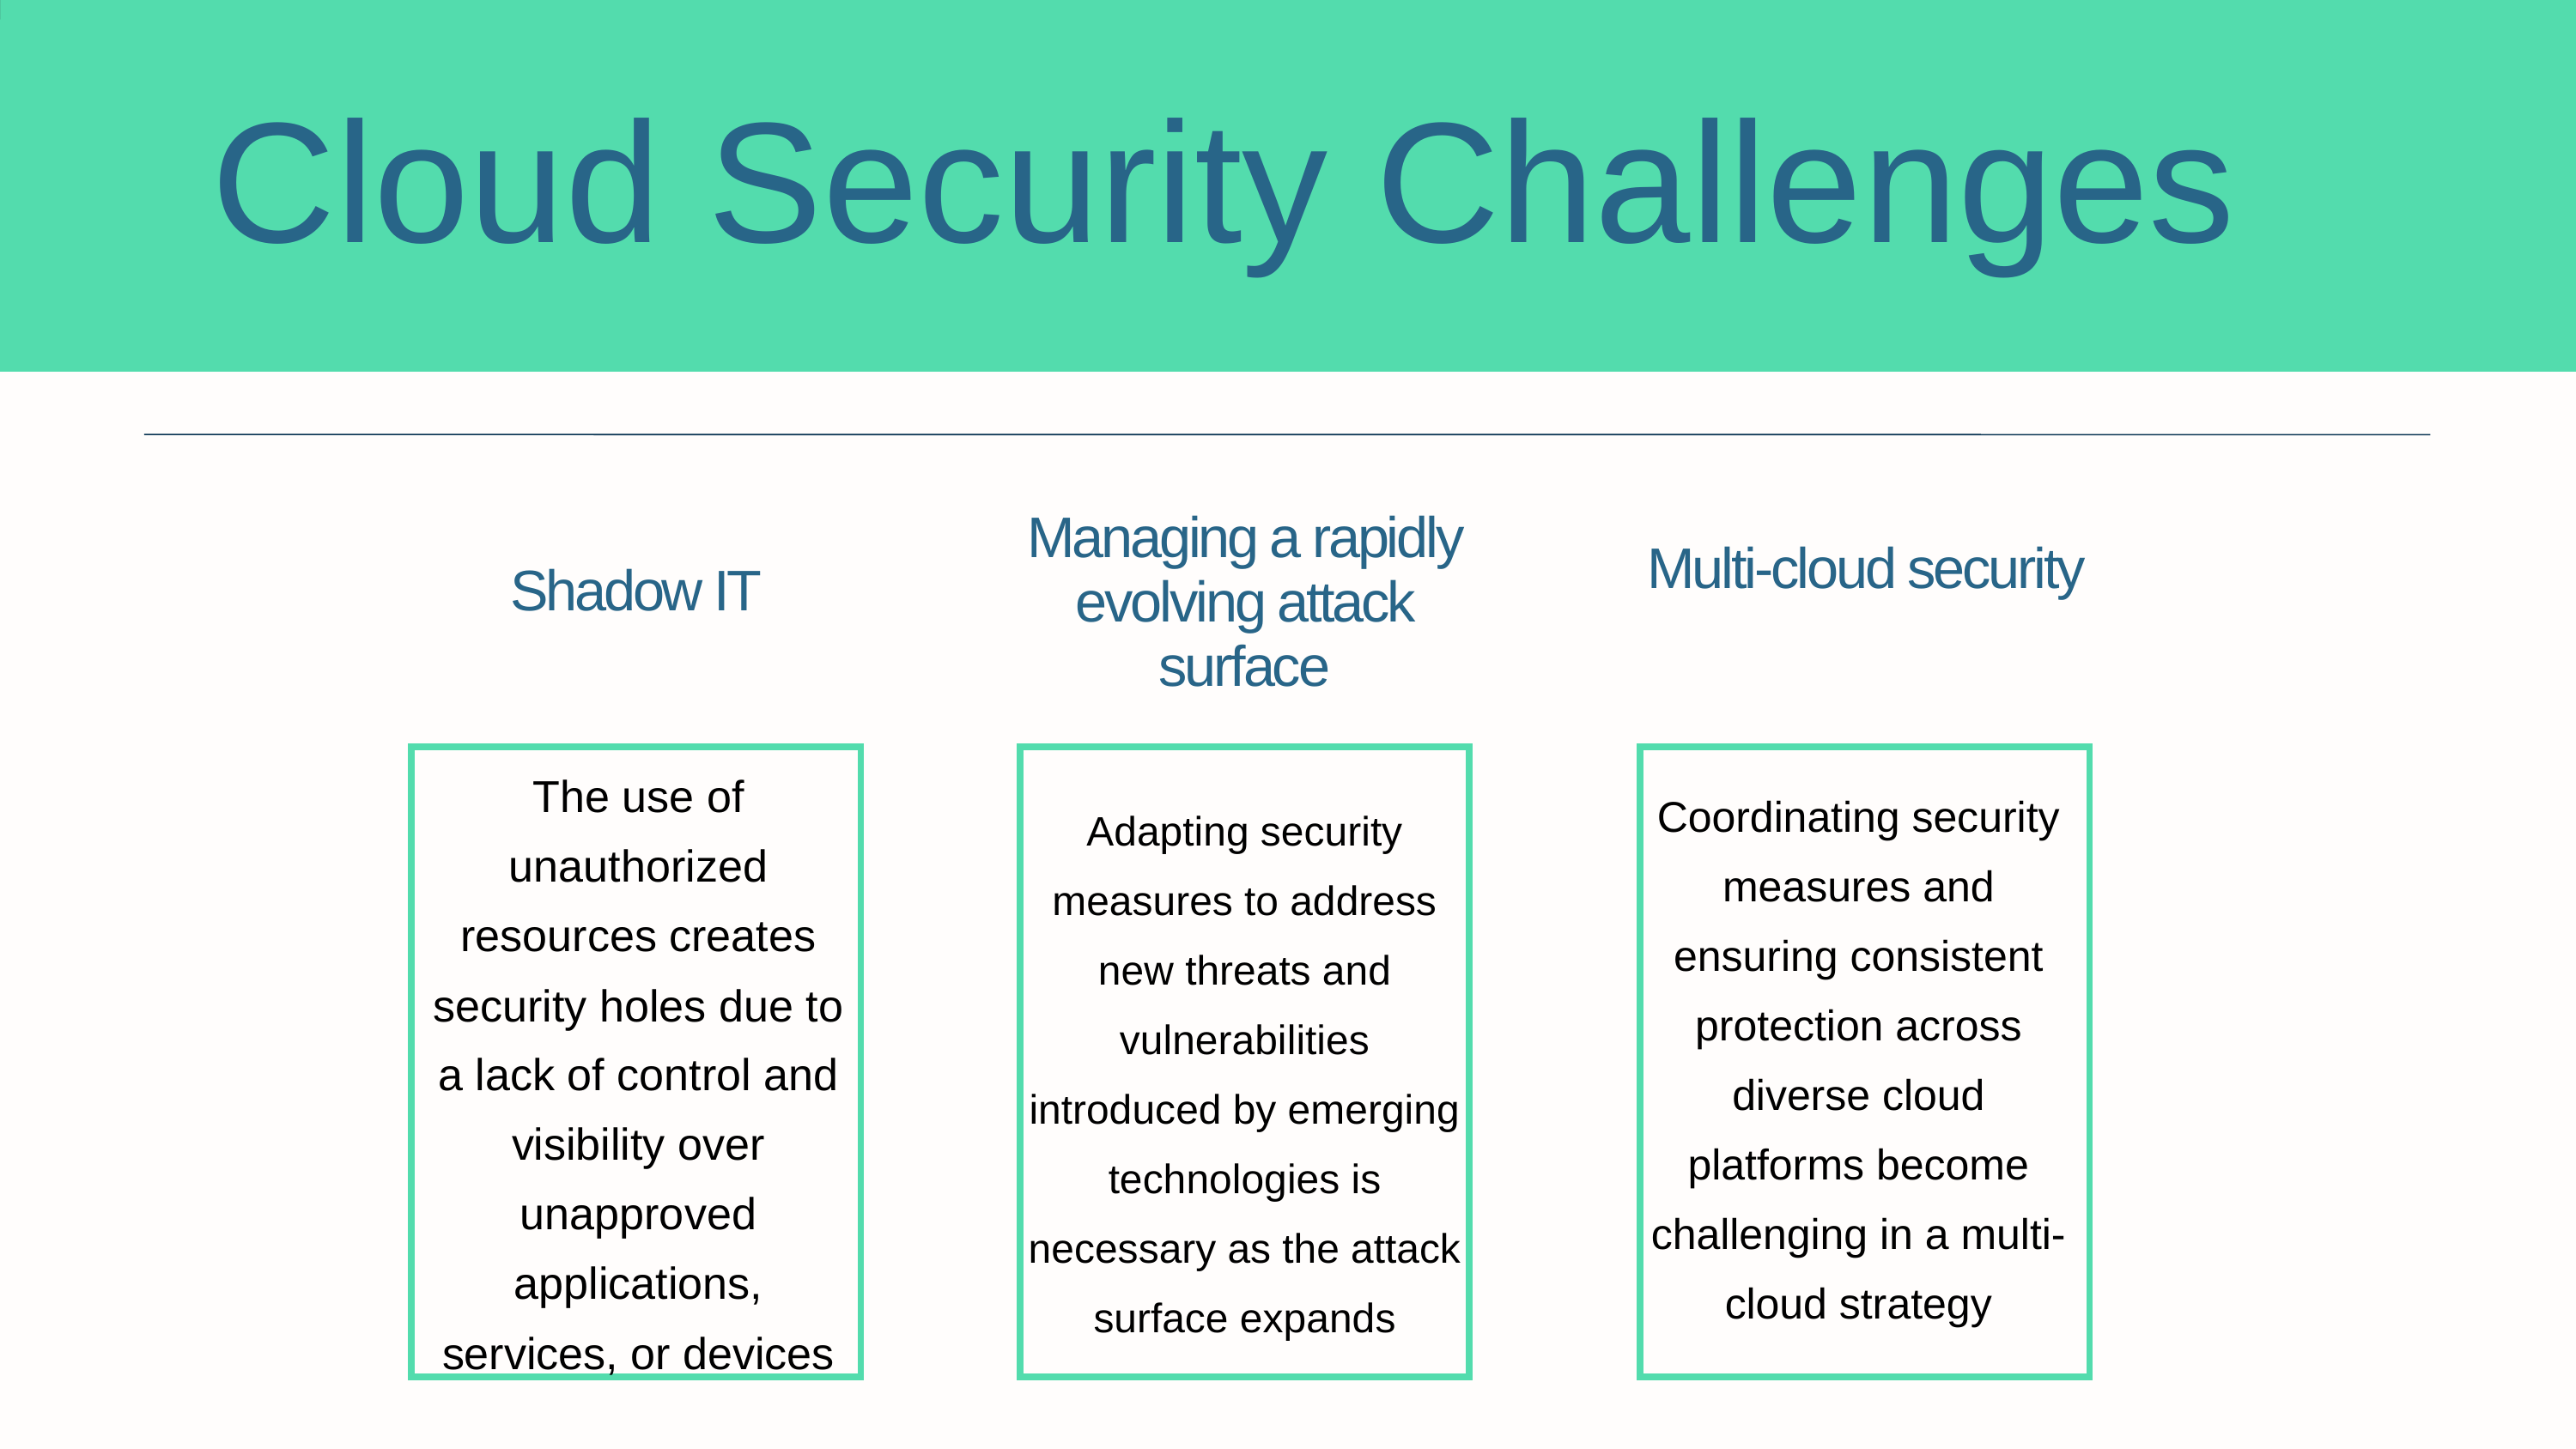

Cloud Security Challenges

Managing a rapidly evolving attack surface
Multi-cloud security
Shadow IT

The use of unauthorized resources creates security holes due to a lack of control and visibility over unapproved applications, services, or devices
Coordinating security measures and ensuring consistent protection across diverse cloud platforms become challenging in a multi-cloud strategy
Adapting security measures to address new threats and vulnerabilities introduced by emerging technologies is necessary as the attack surface expands